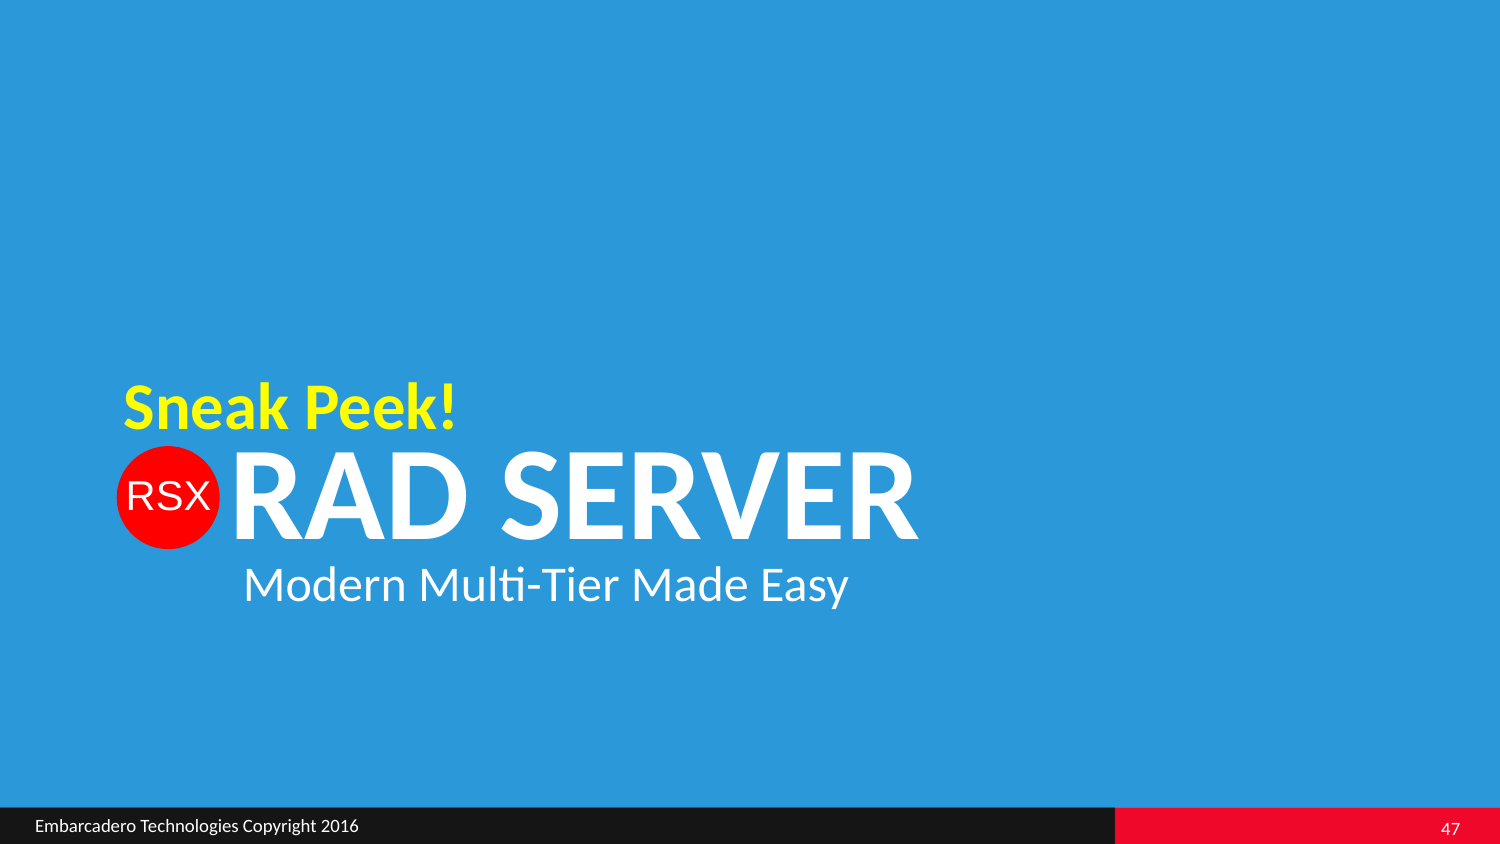

Sneak Peek!
RAD Server

RSX
Modern Multi-Tier Made Easy
47